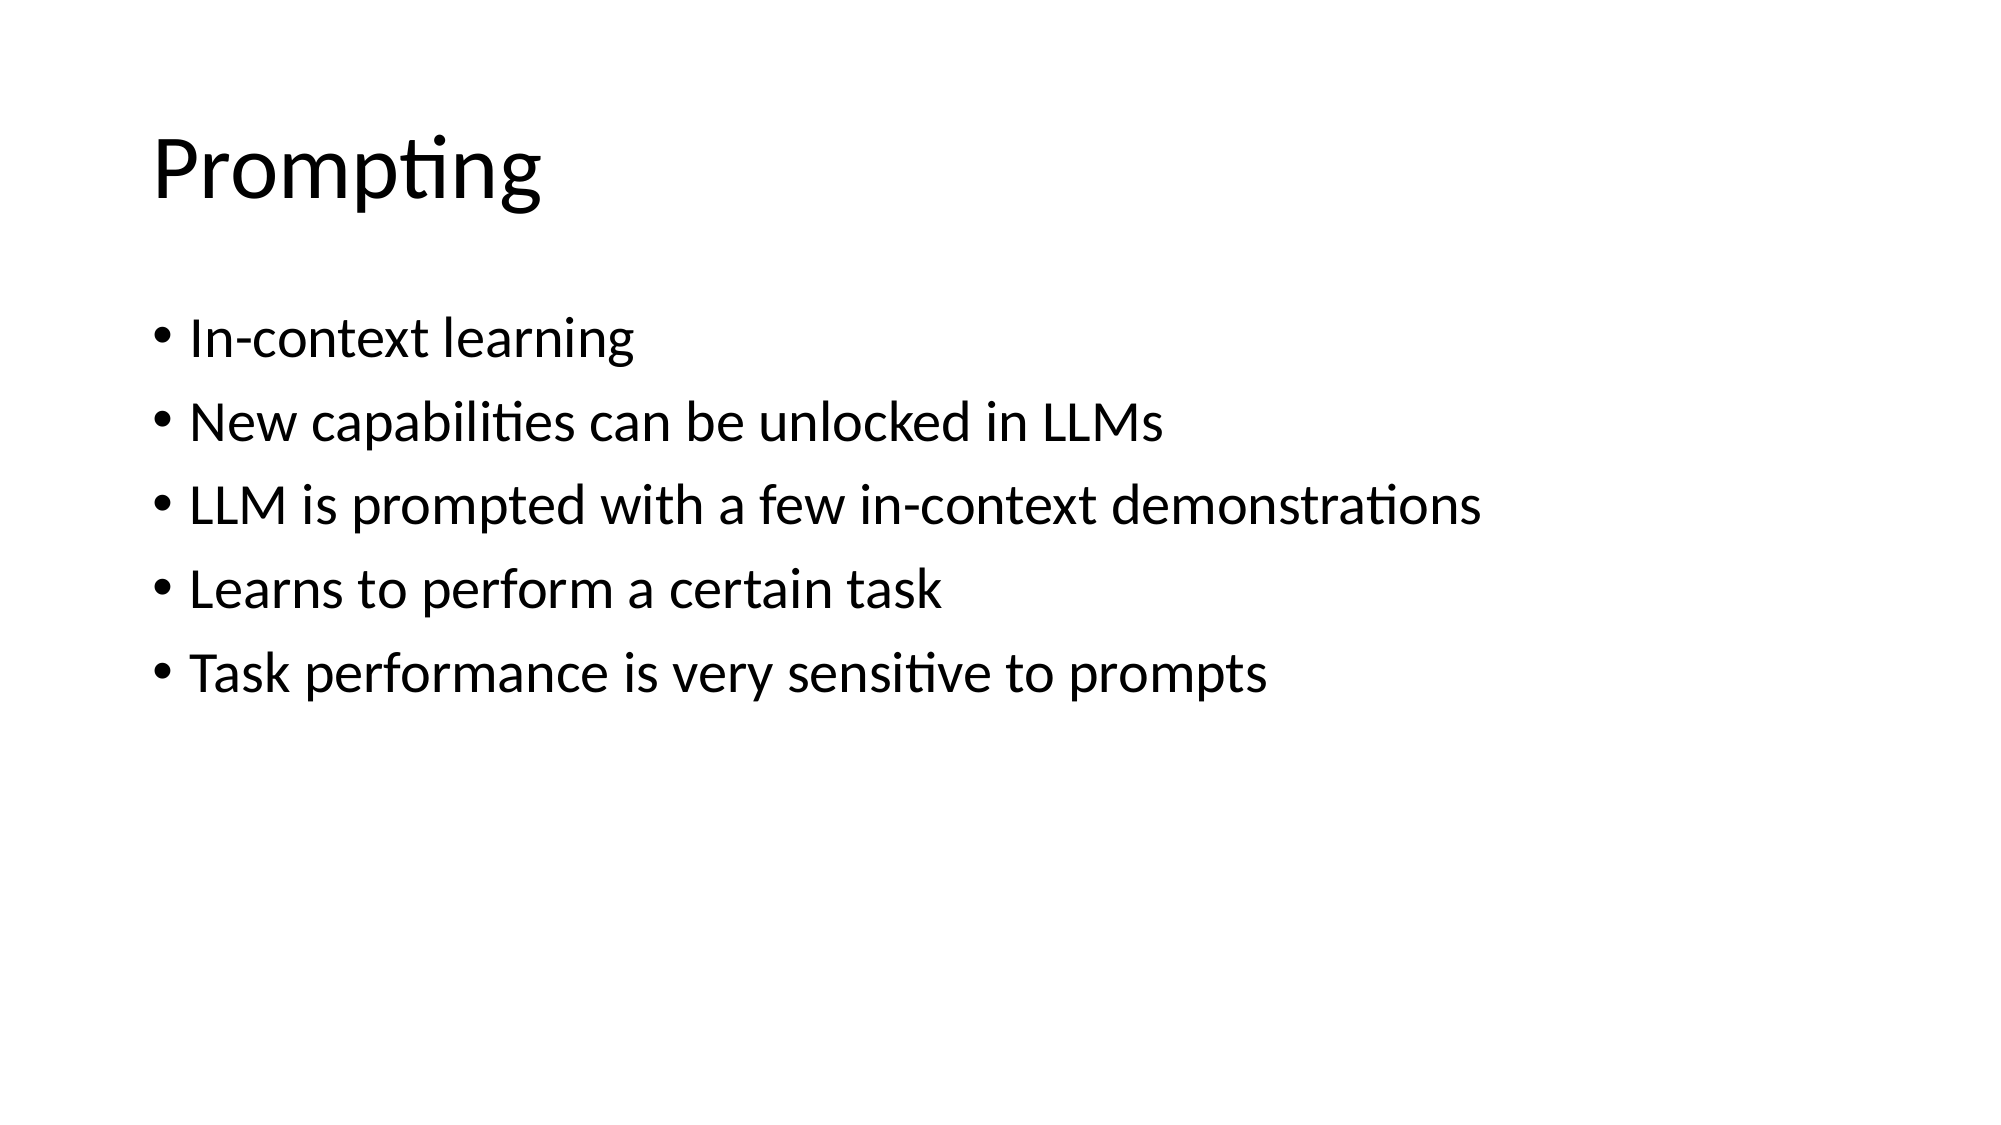

# Prompting
In-context learning
New capabilities can be unlocked in LLMs
LLM is prompted with a few in-context demonstrations
Learns to perform a certain task
Task performance is very sensitive to prompts